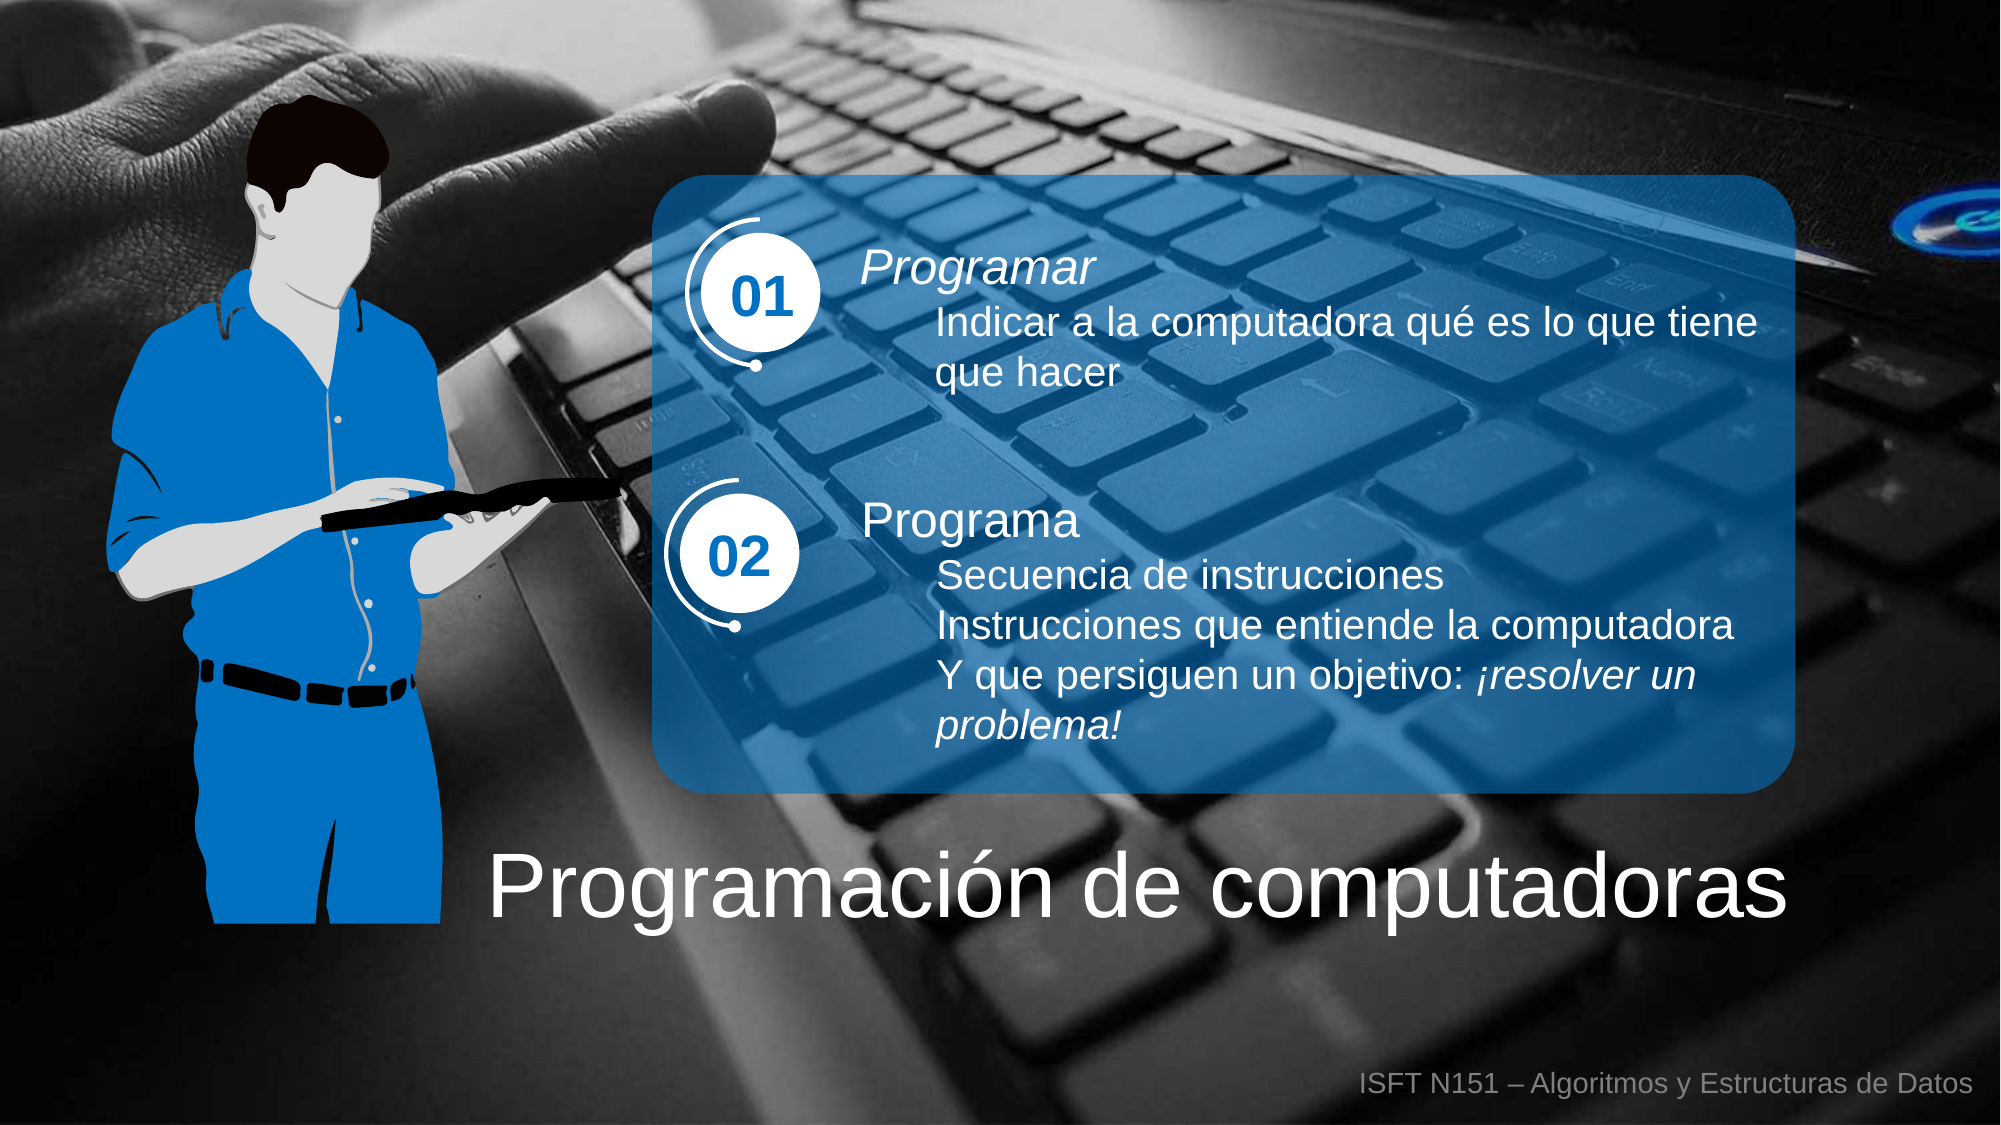

Programar
Indicar a la computadora qué es lo que tiene que hacer

01

Programa
Secuencia de instrucciones
Instrucciones que entiende la computadora
Y que persiguen un objetivo: ¡resolver un problema!

02
Programación de computadoras
ISFT N151 – Algoritmos y Estructuras de Datos